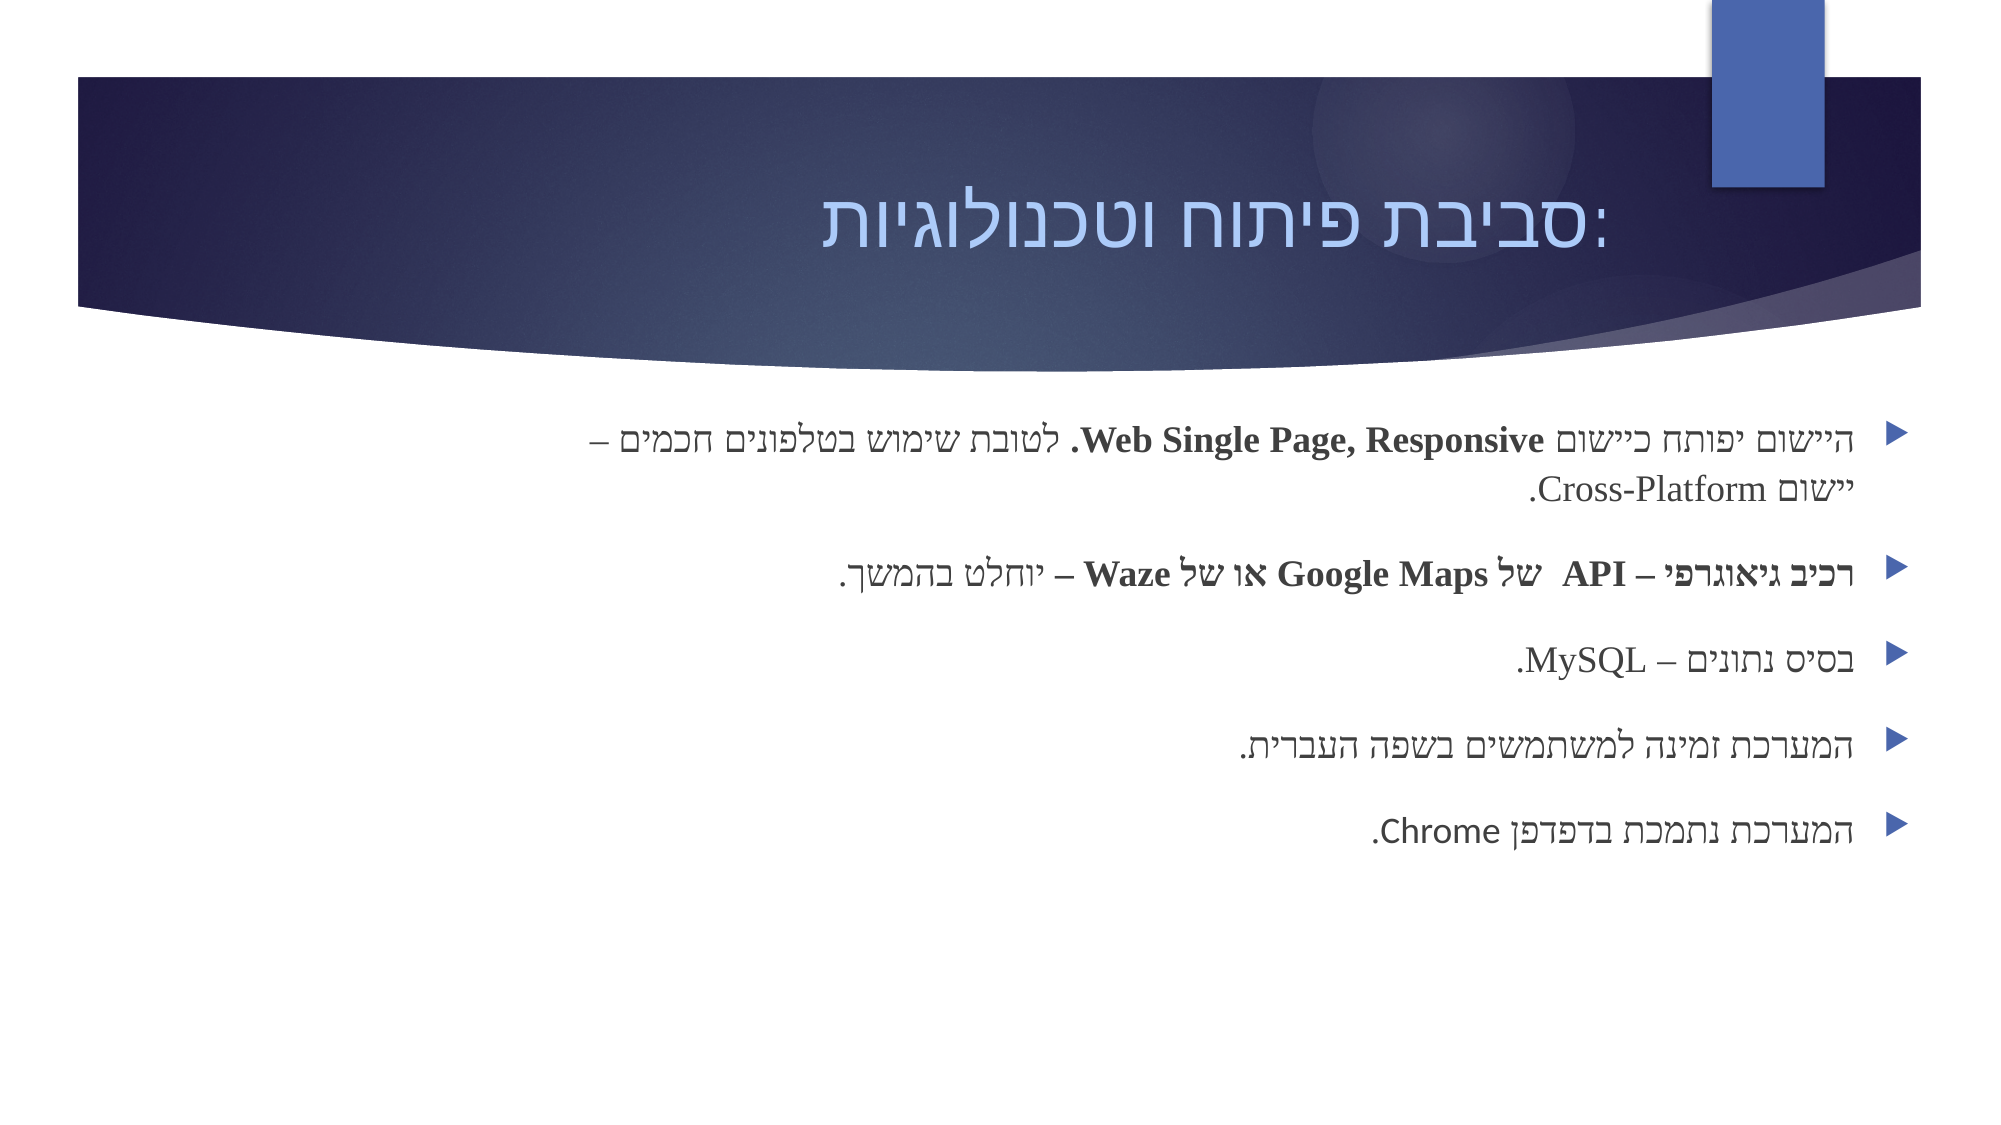

# סביבת פיתוח וטכנולוגיות:
היישום יפותח כיישום Web Single Page, Responsive. לטובת שימוש בטלפונים חכמים – יישום Cross-Platform.
רכיב גיאוגרפי – API  של Google Maps או של Waze – יוחלט בהמשך.
בסיס נתונים – MySQL.
המערכת זמינה למשתמשים בשפה העברית.
המערכת נתמכת בדפדפן Chrome.